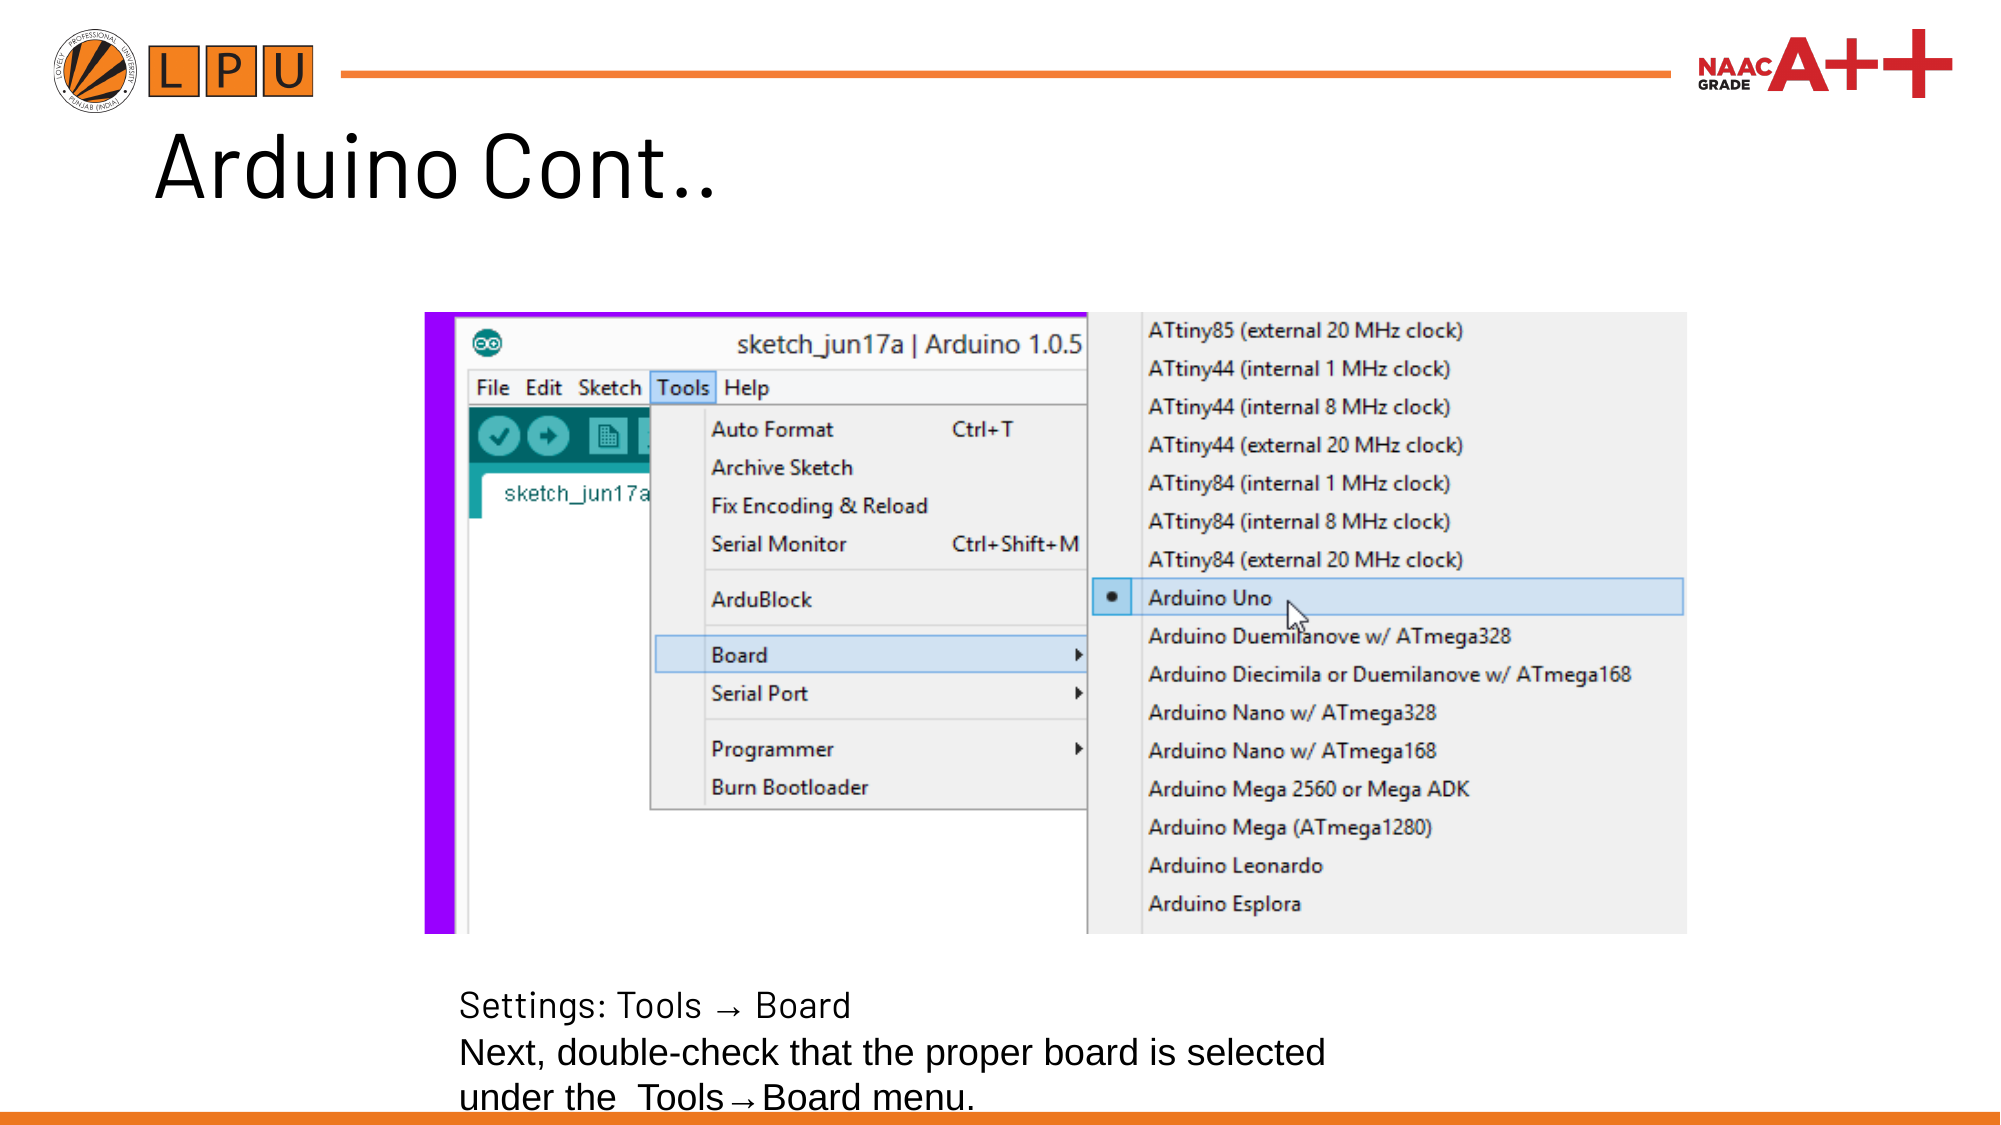

# Arduino Cont..

Settings: Tools → Board
Next, double-check that the proper board is selected under the  Tools→Board menu.